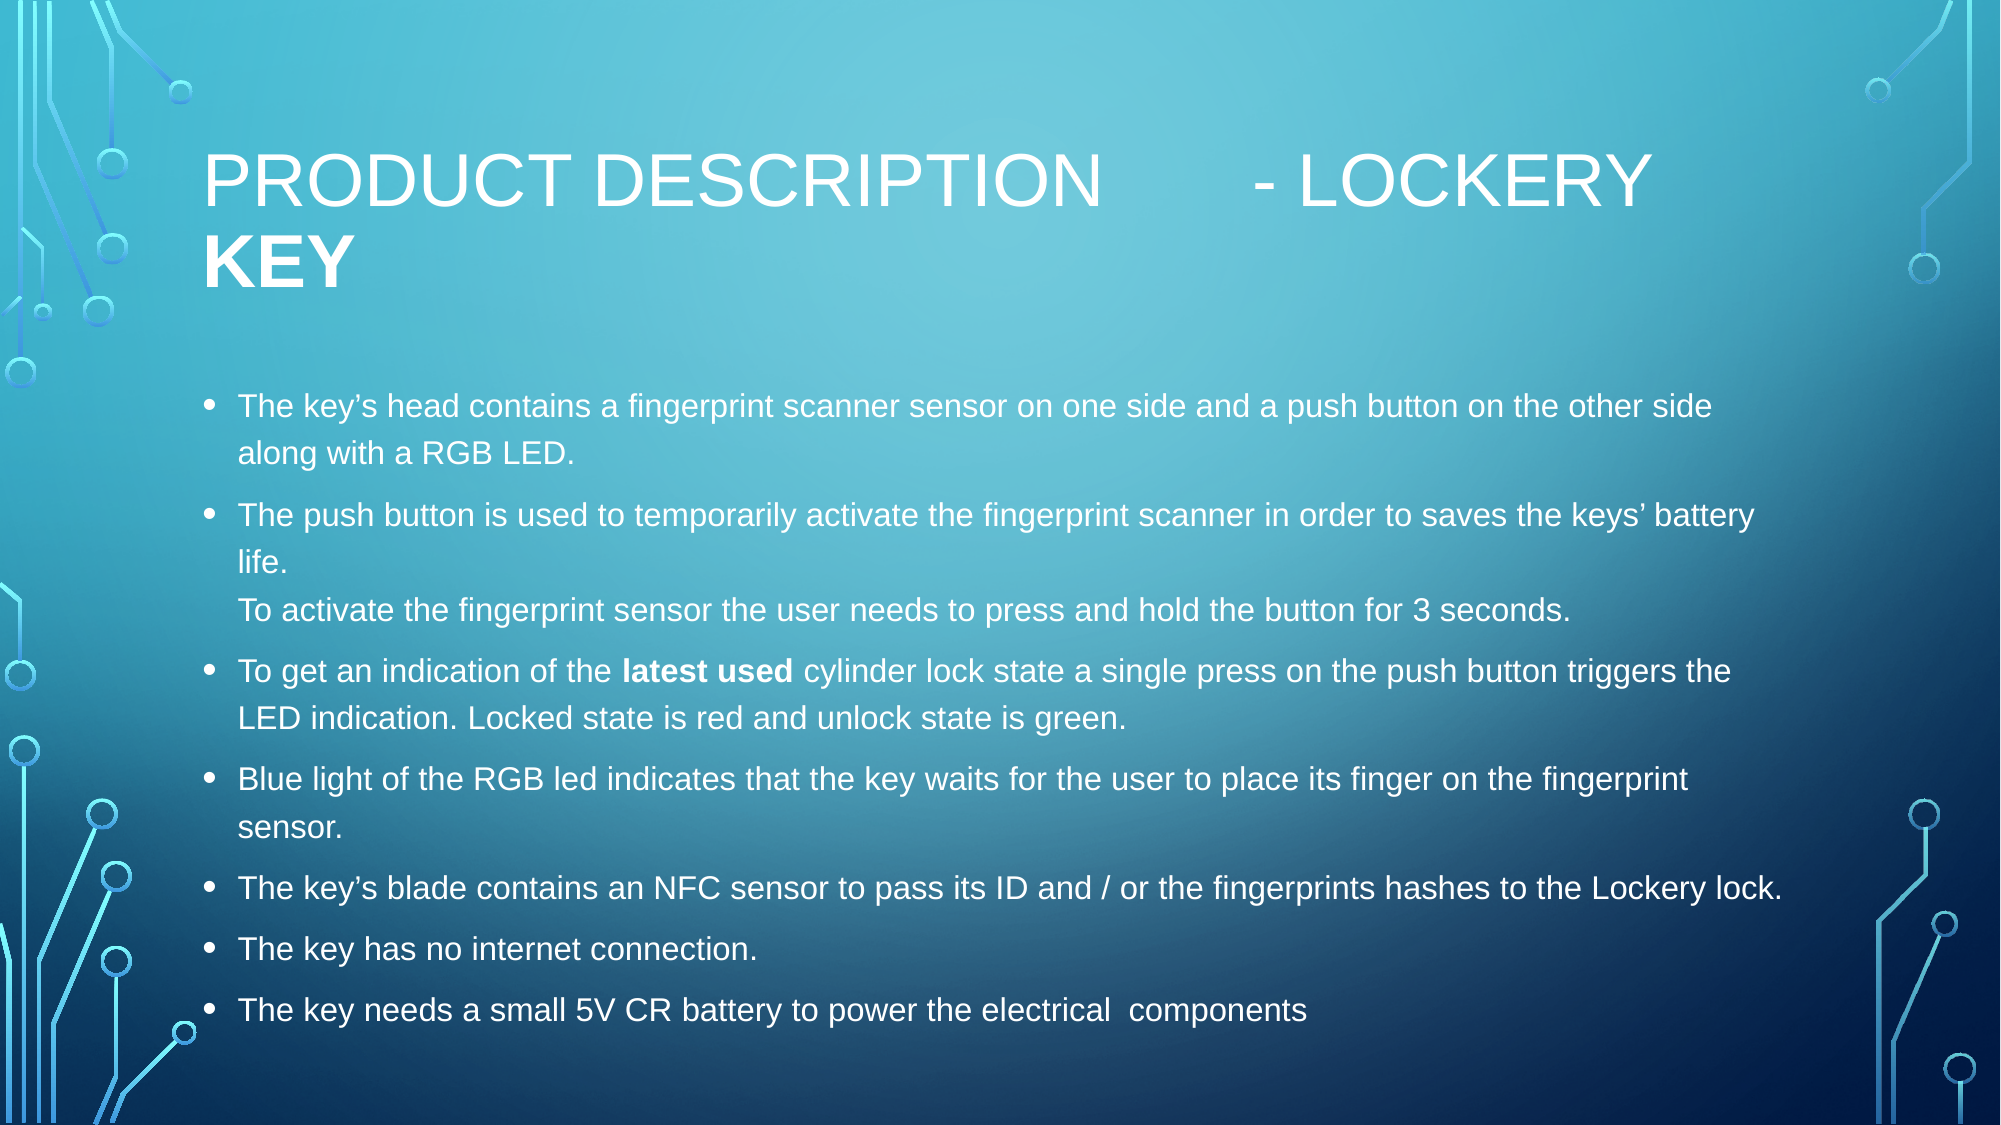

# Product Description	- Lockery Key
The key’s head contains a fingerprint scanner sensor on one side and a push button on the other side along with a RGB LED.
The push button is used to temporarily activate the fingerprint scanner in order to saves the keys’ battery life.
To activate the fingerprint sensor the user needs to press and hold the button for 3 seconds.
To get an indication of the latest used cylinder lock state a single press on the push button triggers the LED indication. Locked state is red and unlock state is green.
Blue light of the RGB led indicates that the key waits for the user to place its finger on the fingerprint sensor.
The key’s blade contains an NFC sensor to pass its ID and / or the fingerprints hashes to the Lockery lock.
The key has no internet connection.
The key needs a small 5V CR battery to power the electrical 	components